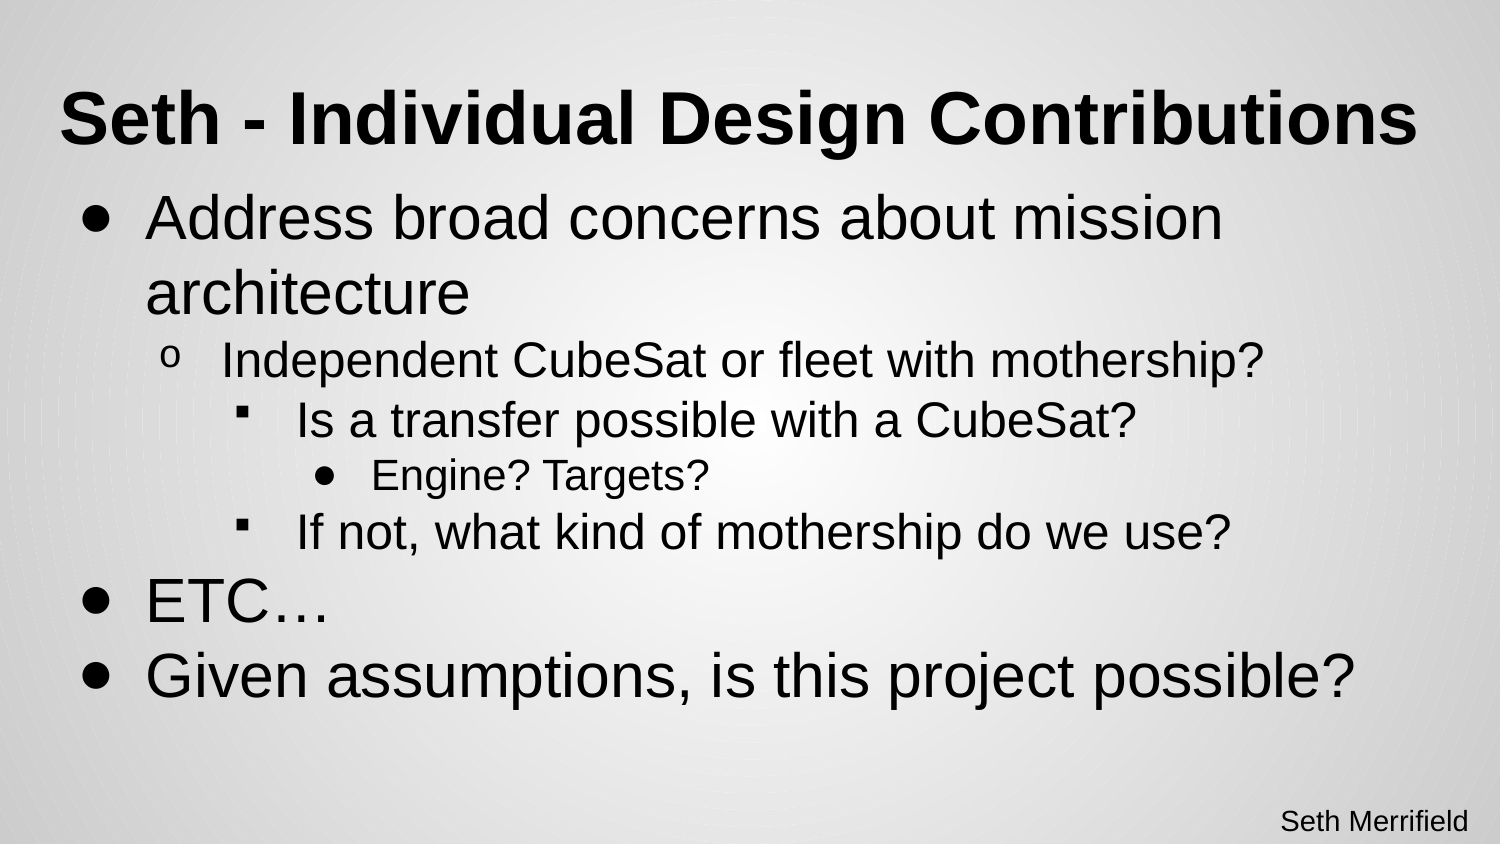

# Seth - Individual Design Contributions
Address broad concerns about mission architecture
Independent CubeSat or fleet with mothership?
Is a transfer possible with a CubeSat?
Engine? Targets?
If not, what kind of mothership do we use?
ETC…
Given assumptions, is this project possible?
Seth Merrifield